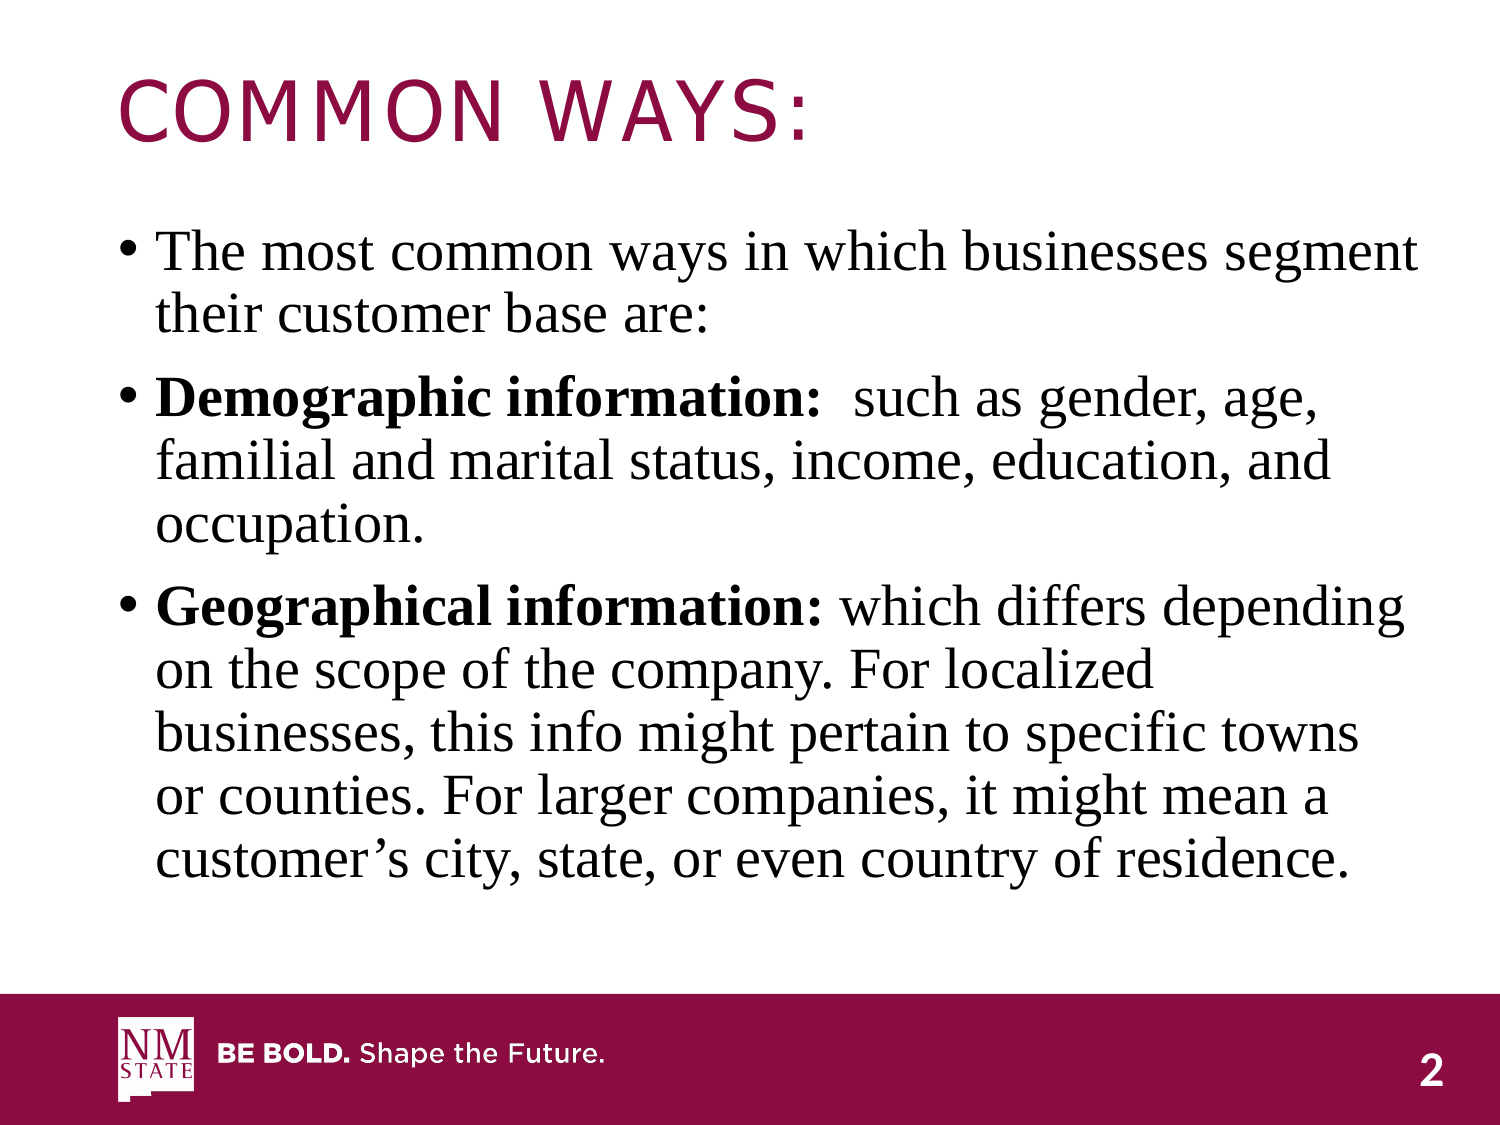

# COMMON WAYS:
The most common ways in which businesses segment their customer base are:
Demographic information:  such as gender, age, familial and marital status, income, education, and occupation.
Geographical information: which differs depending on the scope of the company. For localized businesses, this info might pertain to specific towns or counties. For larger companies, it might mean a customer’s city, state, or even country of residence.

2